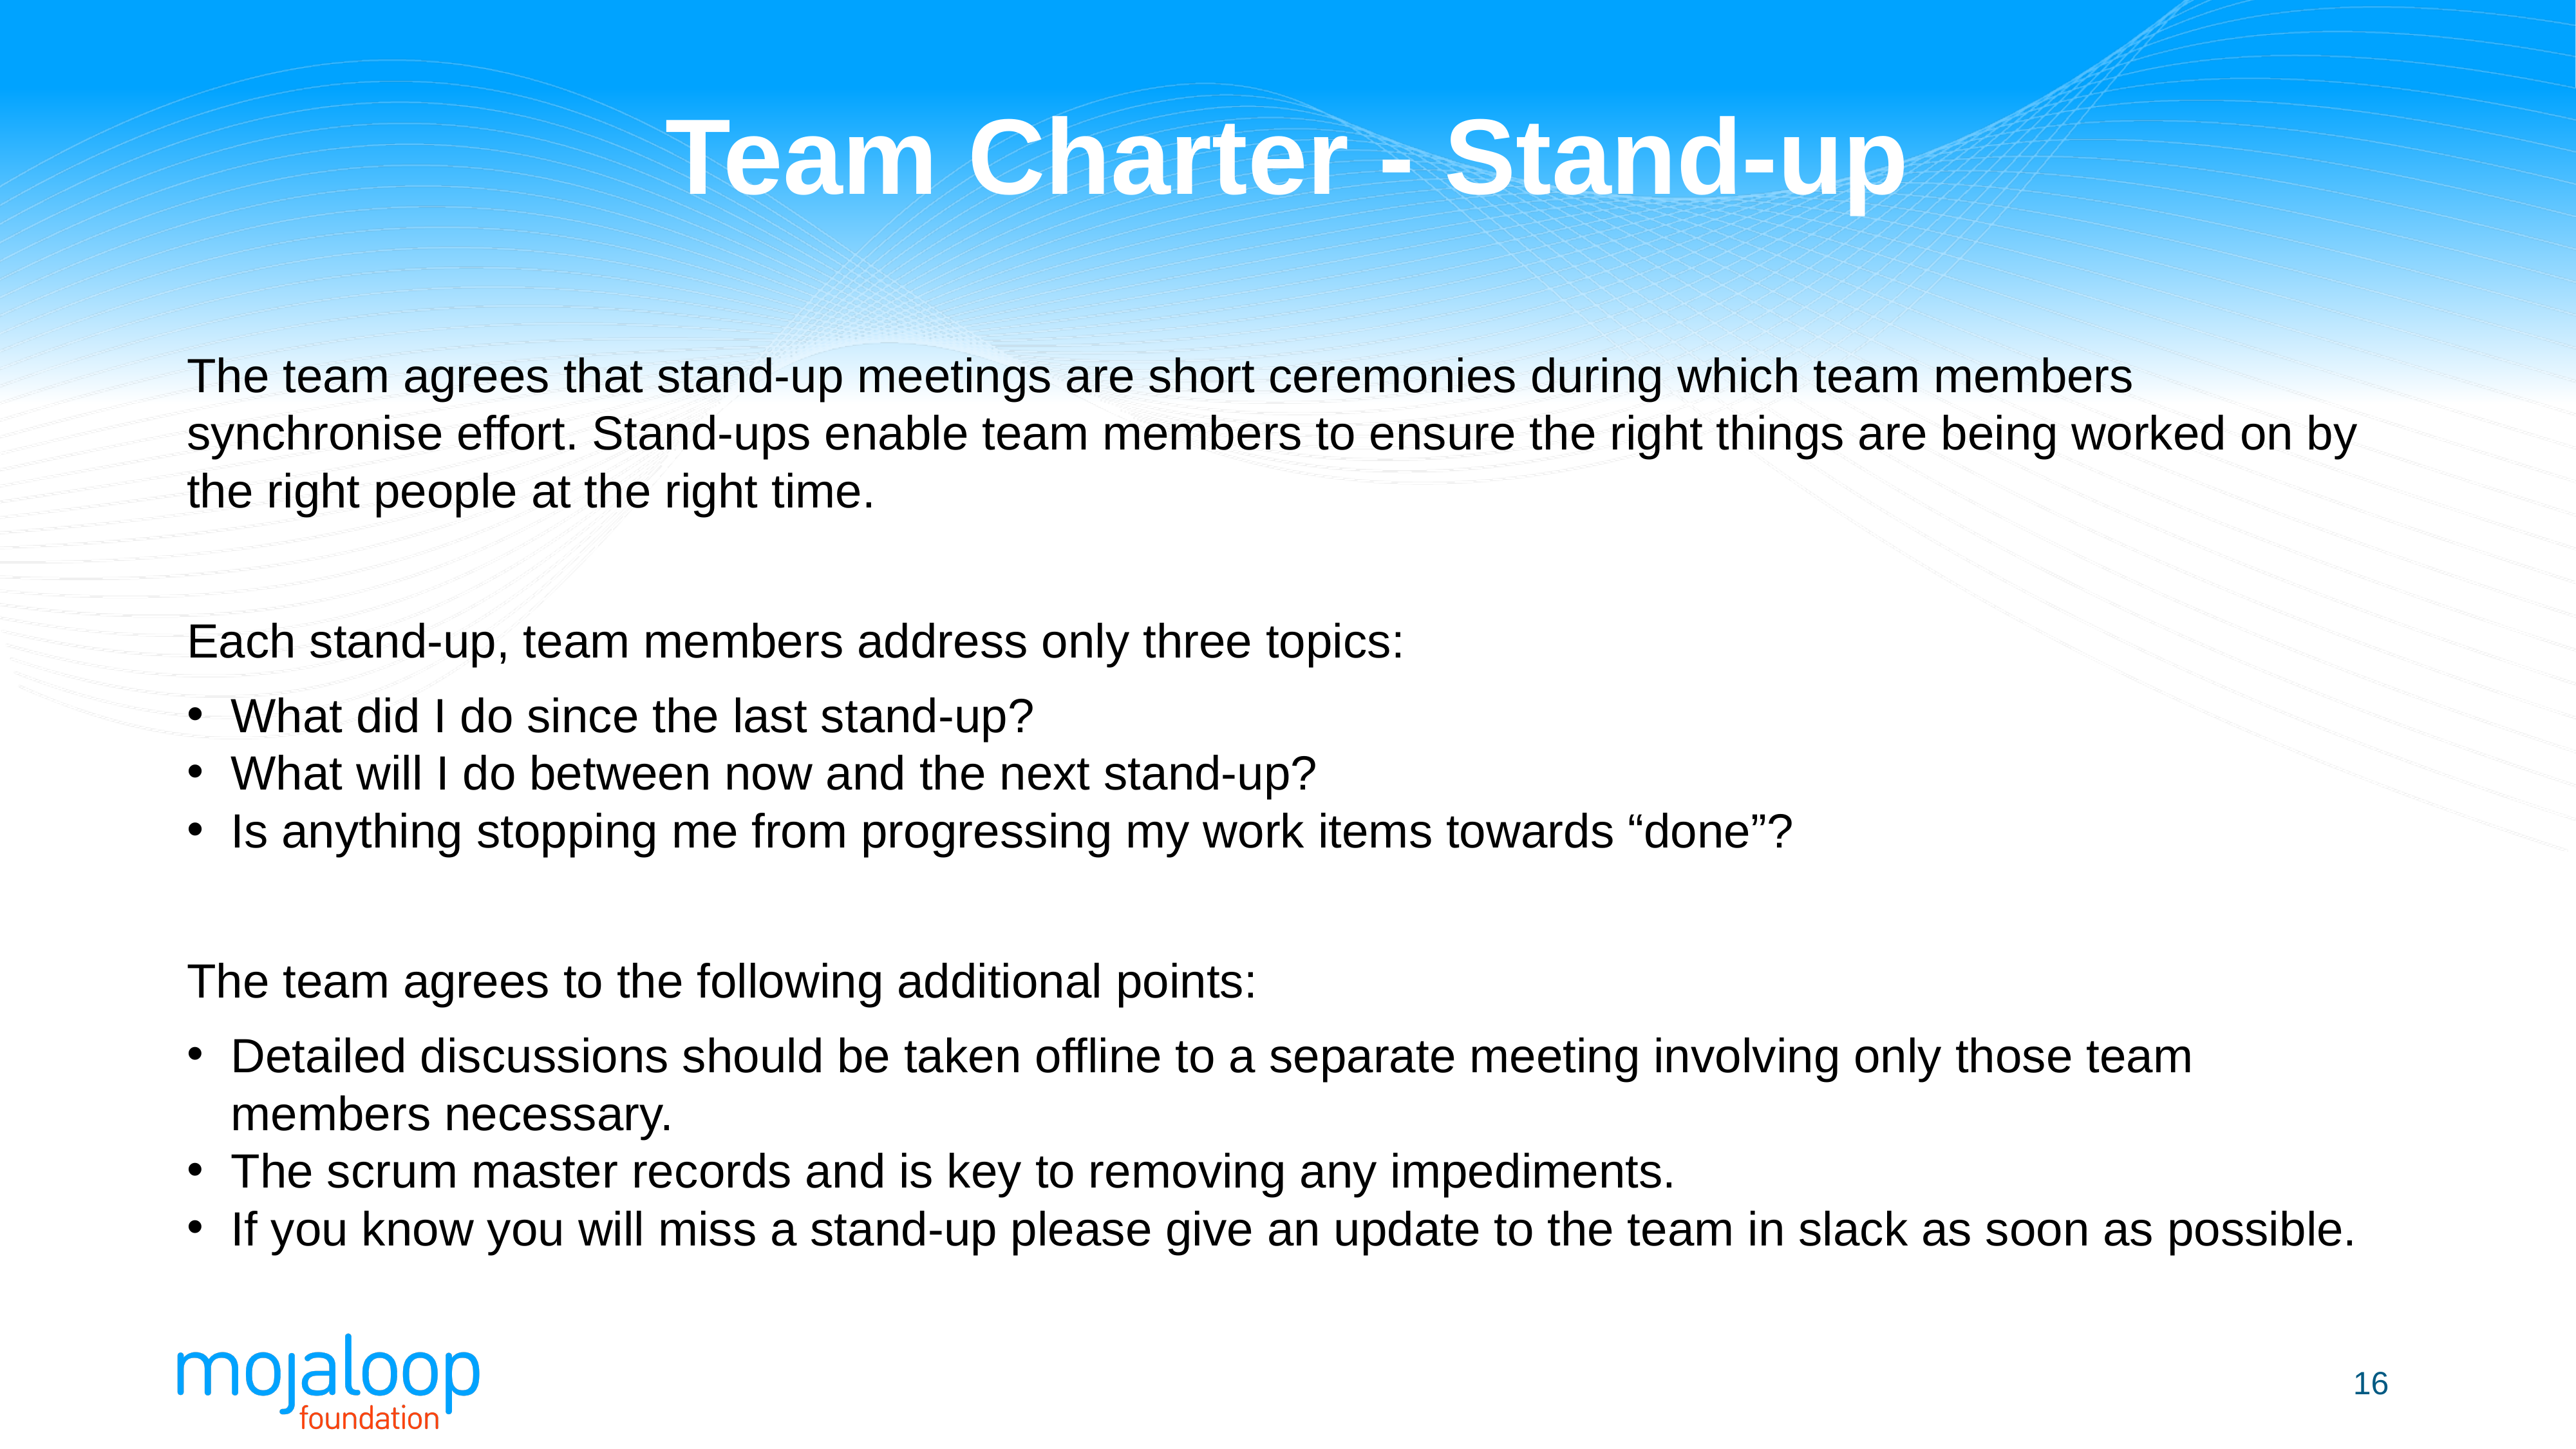

# Team Charter - Stand-up
The team agrees that stand-up meetings are short ceremonies during which team members synchronise effort. Stand-ups enable team members to ensure the right things are being worked on by the right people at the right time.

Each stand-up, team members address only three topics:
What did I do since the last stand-up?
What will I do between now and the next stand-up?
Is anything stopping me from progressing my work items towards “done”?

The team agrees to the following additional points:
Detailed discussions should be taken offline to a separate meeting involving only those team members necessary.
The scrum master records and is key to removing any impediments.
If you know you will miss a stand-up please give an update to the team in slack as soon as possible.
16